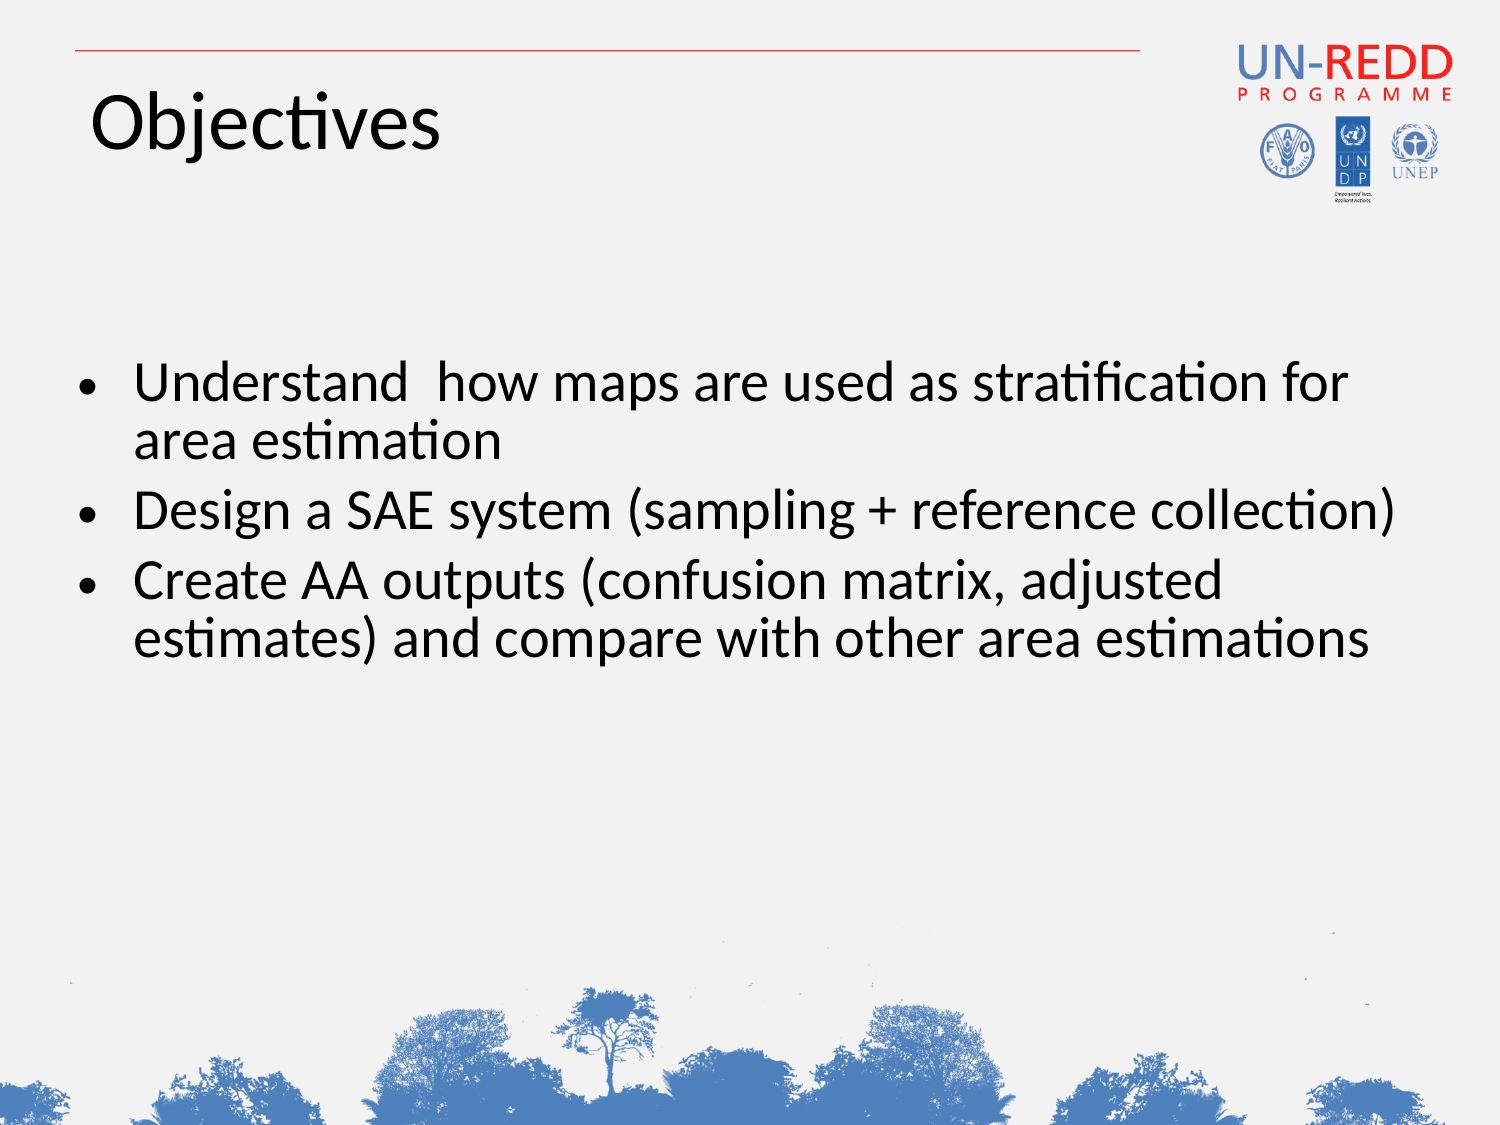

# Objectives
Understand  how maps are used as stratification for area estimation
Design a SAE system (sampling + reference collection)
Create AA outputs (confusion matrix, adjusted estimates) and compare with other area estimations